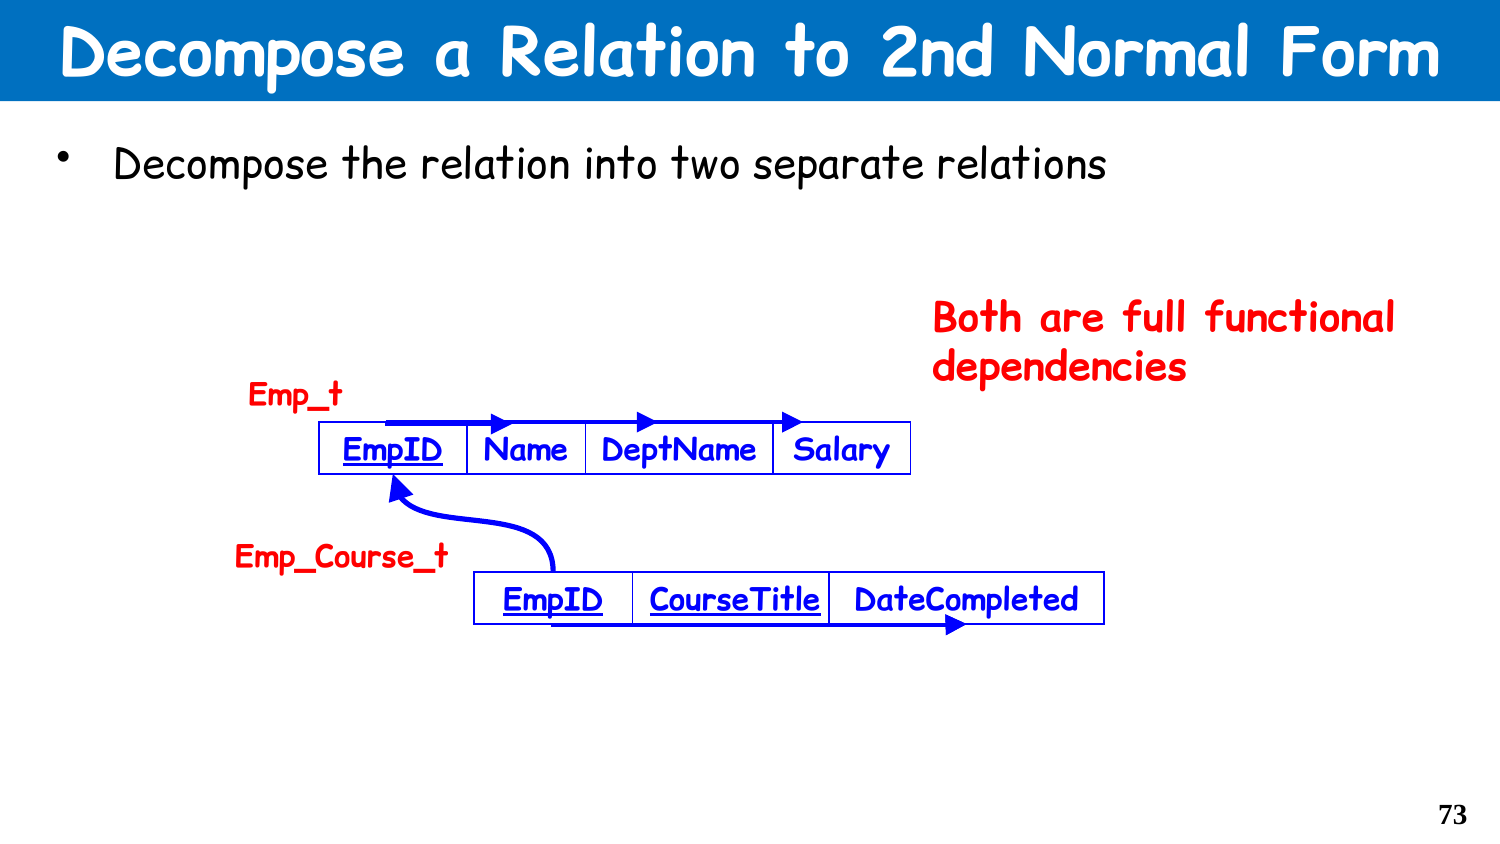

# Decompose a Relation to 2nd Normal Form
Decompose the relation into two separate relations

Both are full functional dependencies
Emp_t
EmpID
Name
DeptName
Salary
Emp_Course_t
EmpID
CourseTitle
DateCompleted